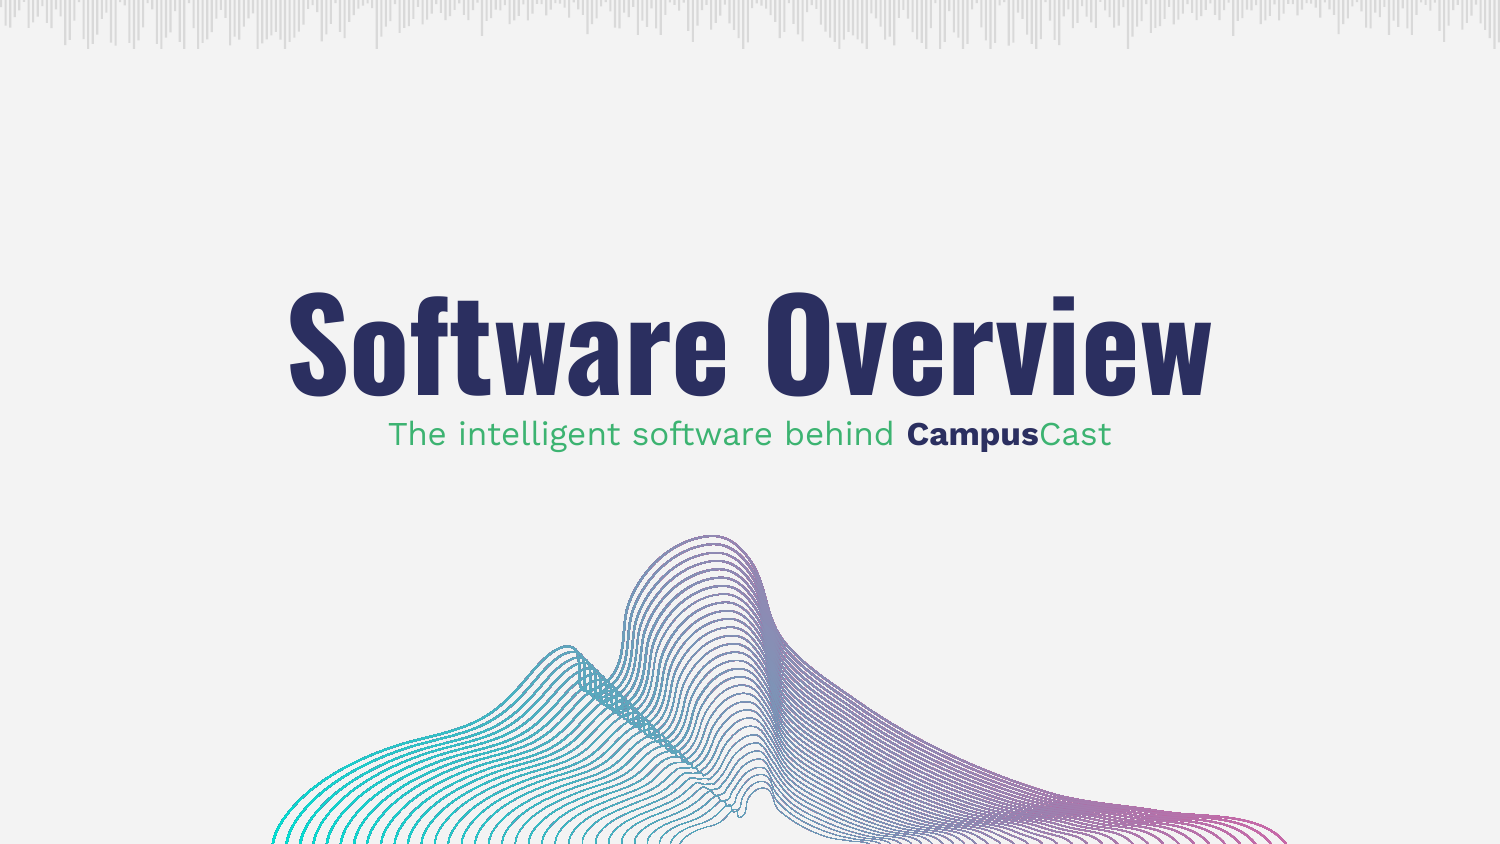

# Software Overview
The intelligent software behind CampusCast